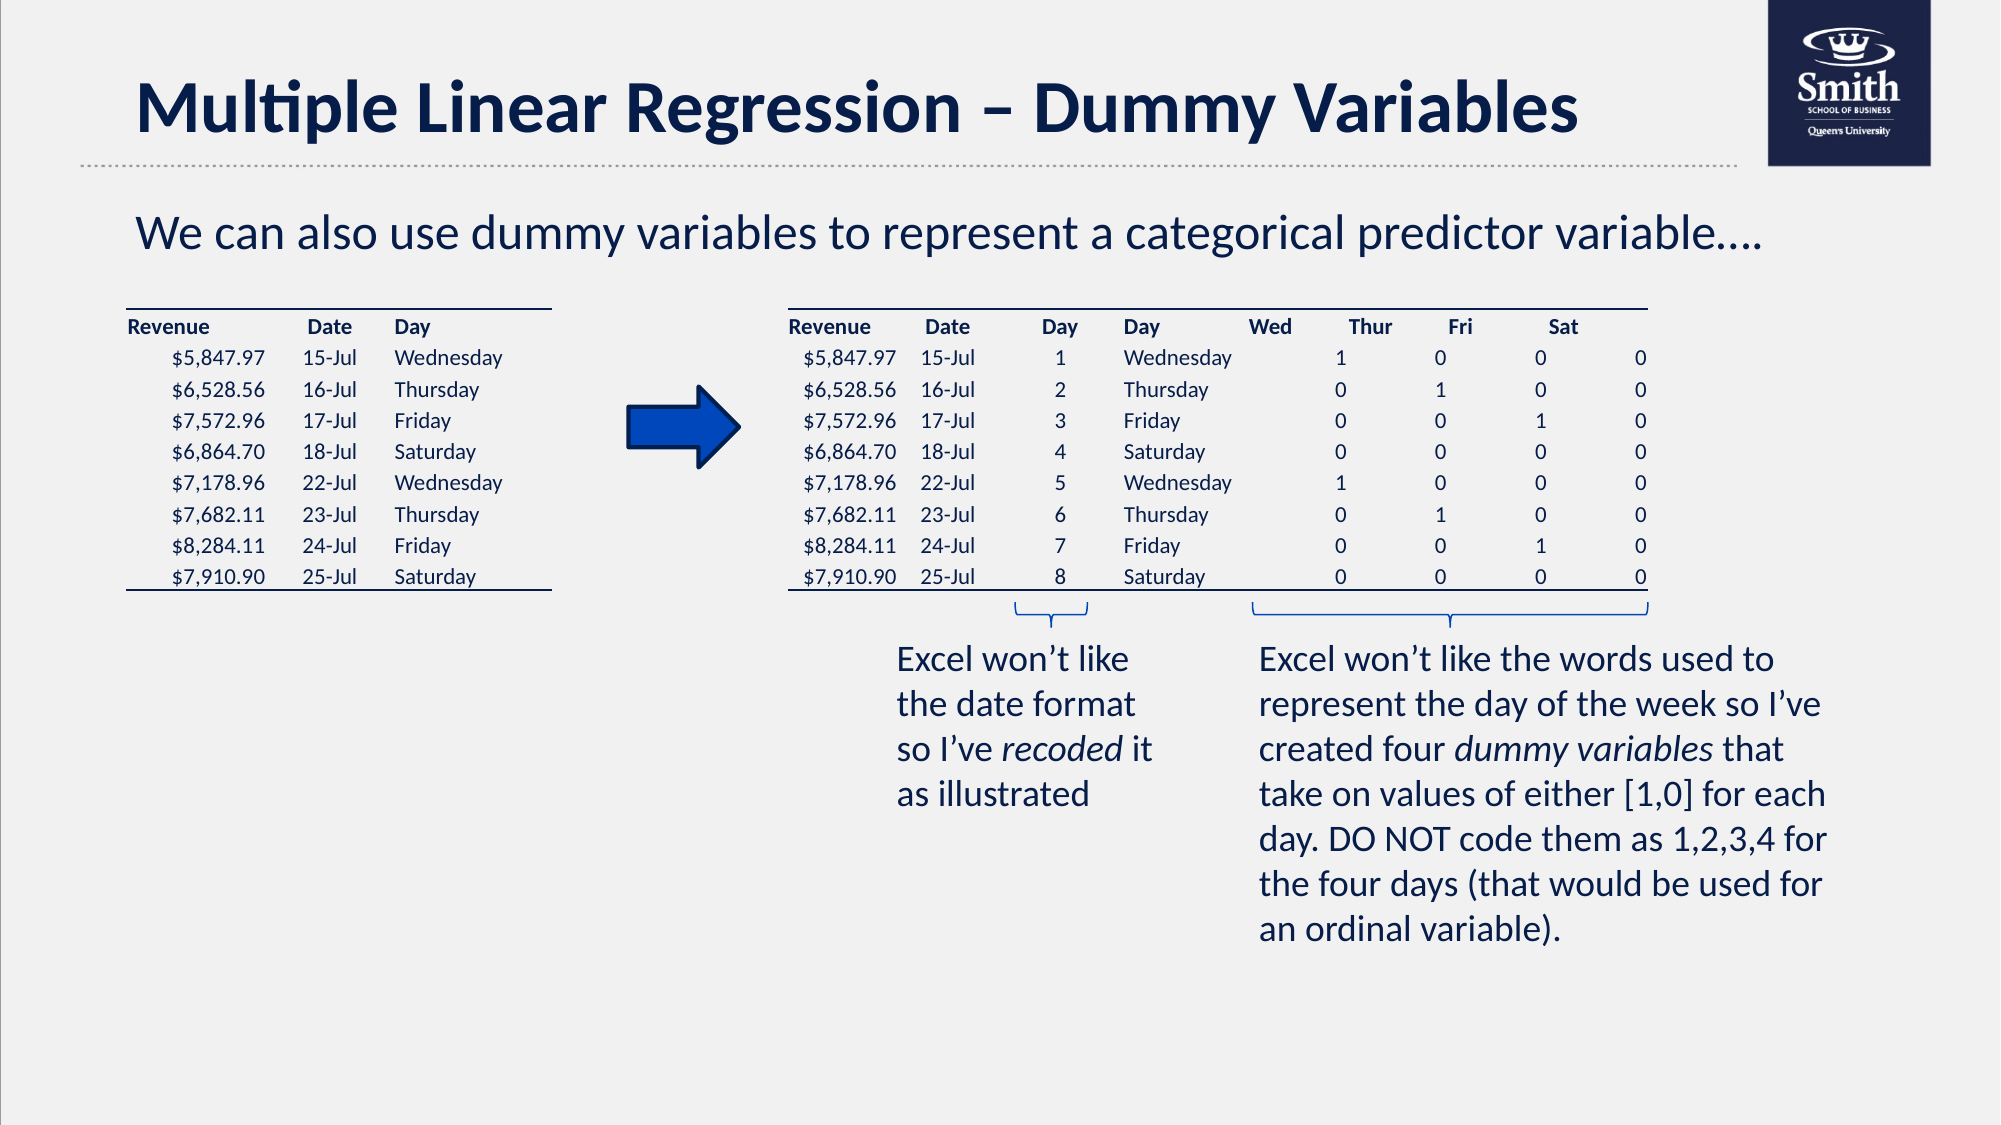

Multiple Linear Regression – Dummy Variables

We can also use dummy variables to represent a categorical predictor variable….
| Revenue | Date | Day |
| --- | --- | --- |
| $5,847.97 | 15-Jul | Wednesday |
| $6,528.56 | 16-Jul | Thursday |
| $7,572.96 | 17-Jul | Friday |
| $6,864.70 | 18-Jul | Saturday |
| $7,178.96 | 22-Jul | Wednesday |
| $7,682.11 | 23-Jul | Thursday |
| $8,284.11 | 24-Jul | Friday |
| $7,910.90 | 25-Jul | Saturday |
| Revenue | Date | Day | Day | Wed | Thur | Fri | Sat |
| --- | --- | --- | --- | --- | --- | --- | --- |
| $5,847.97 | 15-Jul | 1 | Wednesday | 1 | 0 | 0 | 0 |
| $6,528.56 | 16-Jul | 2 | Thursday | 0 | 1 | 0 | 0 |
| $7,572.96 | 17-Jul | 3 | Friday | 0 | 0 | 1 | 0 |
| $6,864.70 | 18-Jul | 4 | Saturday | 0 | 0 | 0 | 0 |
| $7,178.96 | 22-Jul | 5 | Wednesday | 1 | 0 | 0 | 0 |
| $7,682.11 | 23-Jul | 6 | Thursday | 0 | 1 | 0 | 0 |
| $8,284.11 | 24-Jul | 7 | Friday | 0 | 0 | 1 | 0 |
| $7,910.90 | 25-Jul | 8 | Saturday | 0 | 0 | 0 | 0 |

Excel won’t like the words used to represent the day of the week so I’ve created four dummy variables that take on values of either [1,0] for each day. DO NOT code them as 1,2,3,4 for the four days (that would be used for an ordinal variable).
Excel won’t like the date format so I’ve recoded it as illustrated